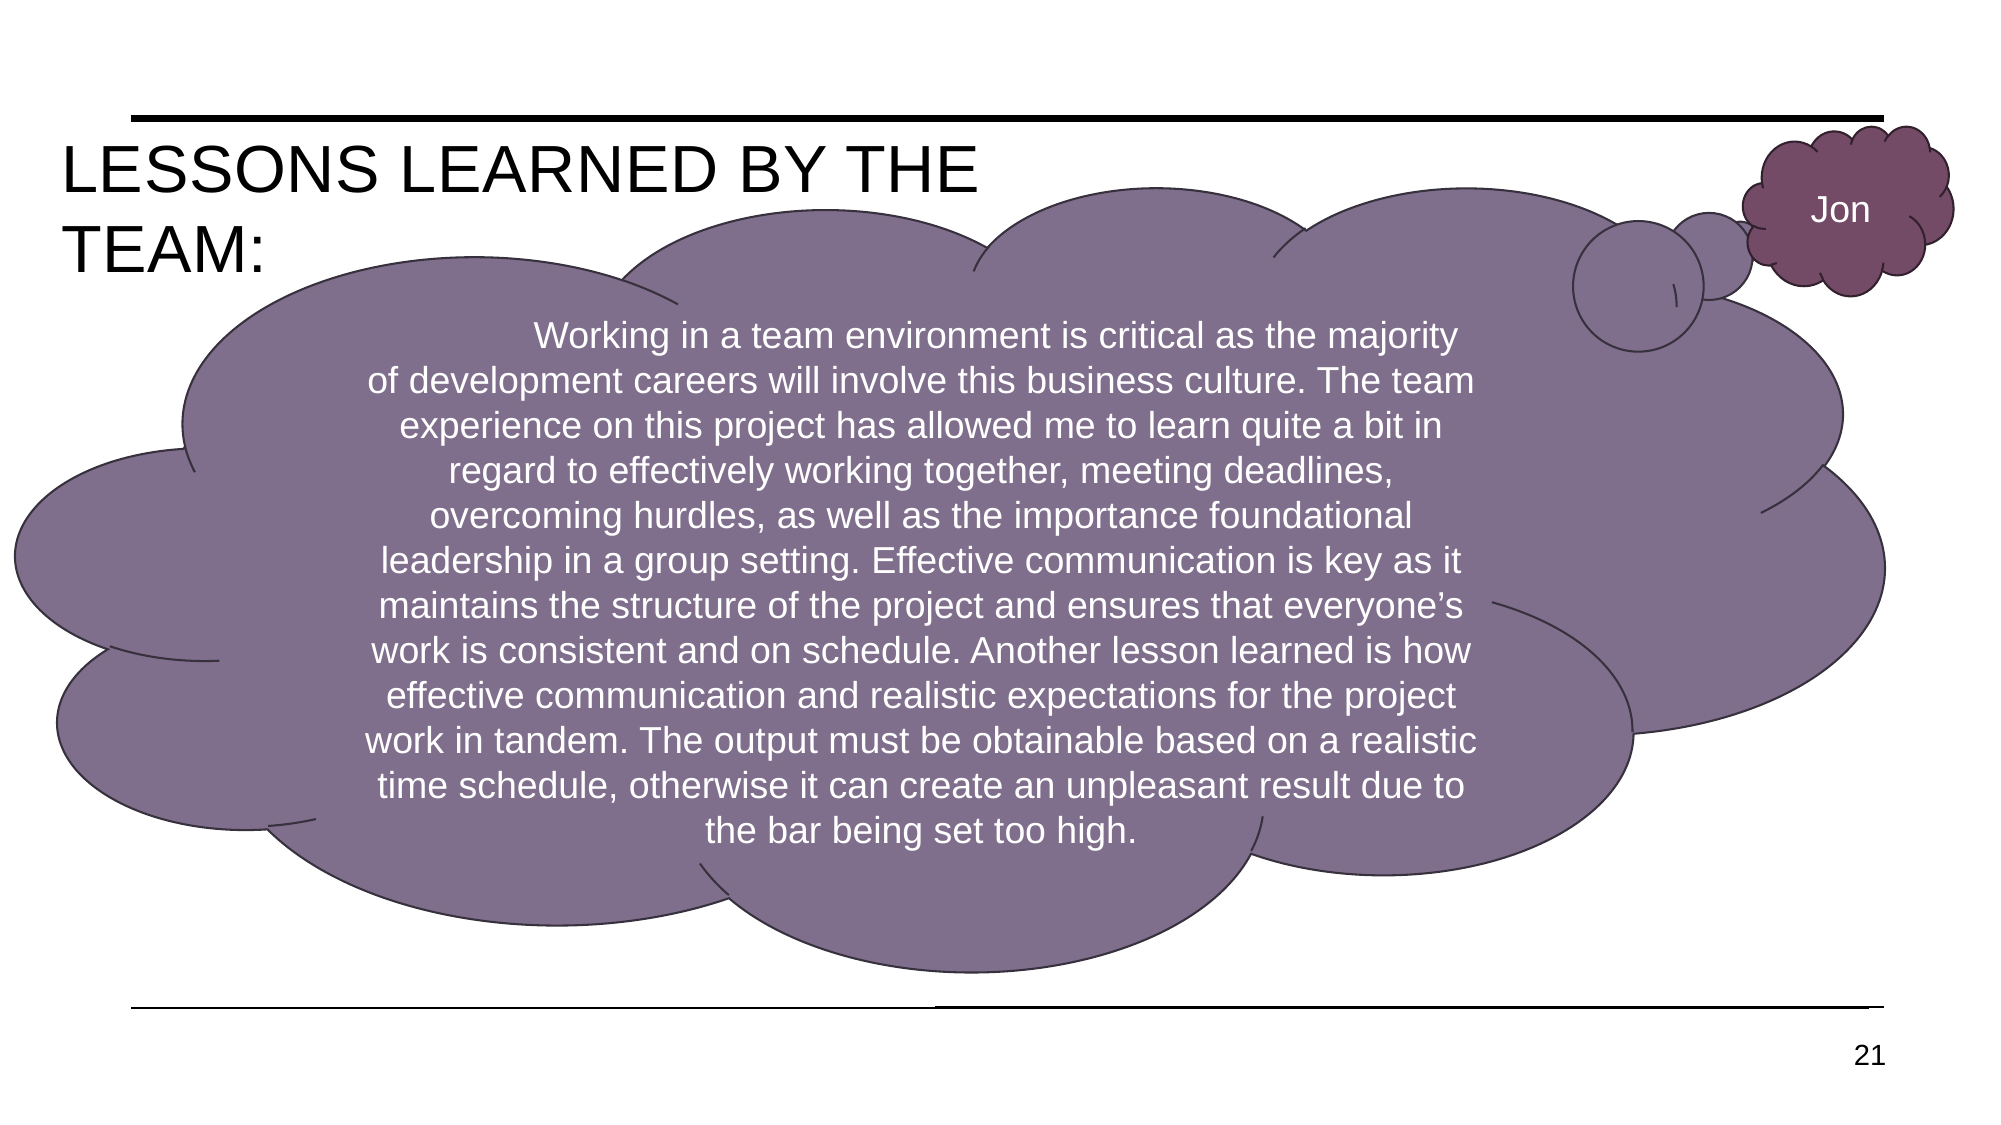

# Lessons learned by the team:
Jon
	Working in a team environment is critical as the majority of development careers will involve this business culture. The team experience on this project has allowed me to learn quite a bit in regard to effectively working together, meeting deadlines, overcoming hurdles, as well as the importance foundational leadership in a group setting. Effective communication is key as it maintains the structure of the project and ensures that everyone’s work is consistent and on schedule. Another lesson learned is how effective communication and realistic expectations for the project work in tandem. The output must be obtainable based on a realistic time schedule, otherwise it can create an unpleasant result due to the bar being set too high.

21